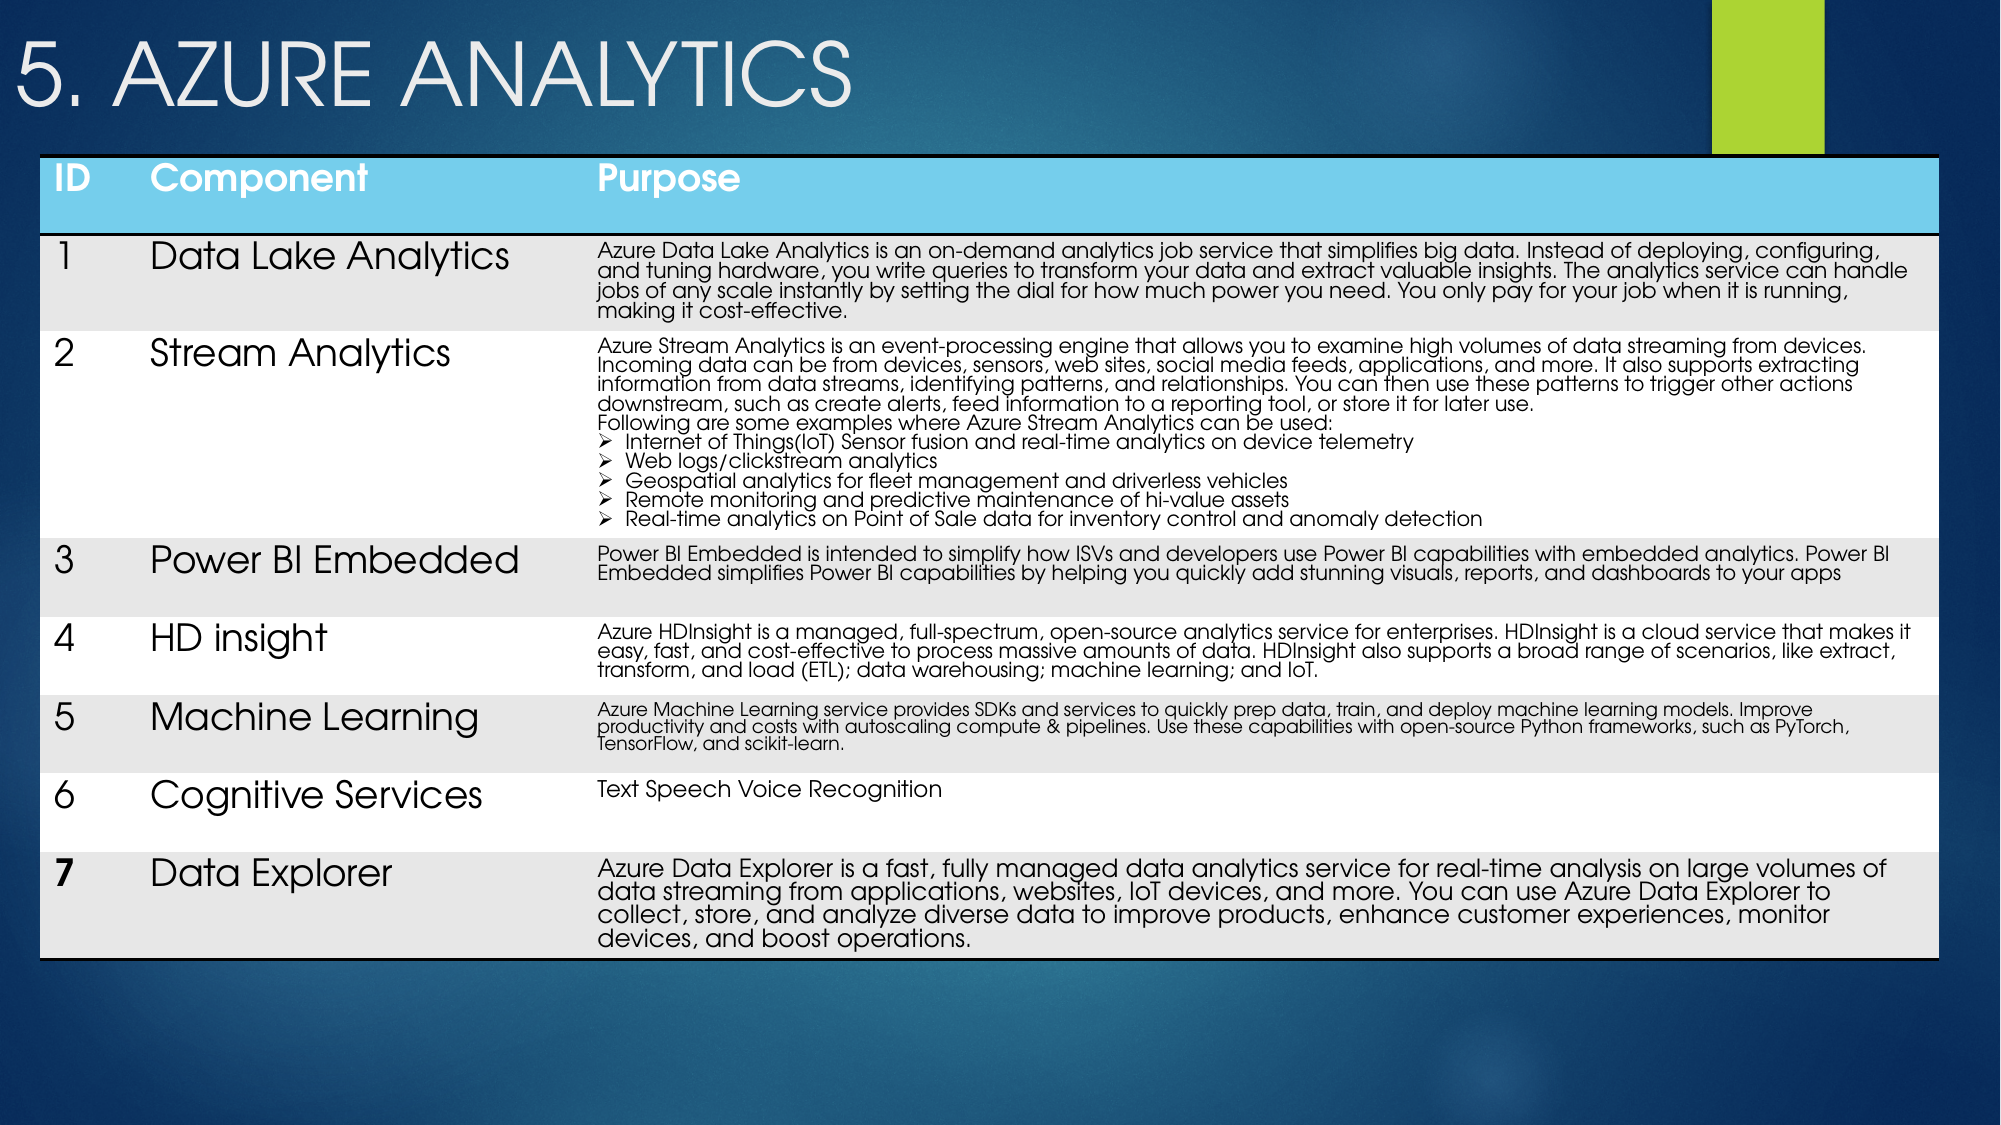

# 5. AZURE ANALYTICS
| ID | Component | Purpose |
| --- | --- | --- |
| 1 | Data Lake Analytics | Azure Data Lake Analytics is an on-demand analytics job service that simplifies big data. Instead of deploying, configuring, and tuning hardware, you write queries to transform your data and extract valuable insights. The analytics service can handle jobs of any scale instantly by setting the dial for how much power you need. You only pay for your job when it is running, making it cost-effective. |
| 2 | Stream Analytics | Azure Stream Analytics is an event-processing engine that allows you to examine high volumes of data streaming from devices. Incoming data can be from devices, sensors, web sites, social media feeds, applications, and more. It also supports extracting information from data streams, identifying patterns, and relationships. You can then use these patterns to trigger other actions downstream, such as create alerts, feed information to a reporting tool, or store it for later use. Following are some examples where Azure Stream Analytics can be used: Internet of Things(IoT) Sensor fusion and real-time analytics on device telemetry Web logs/clickstream analytics Geospatial analytics for fleet management and driverless vehicles Remote monitoring and predictive maintenance of hi-value assets Real-time analytics on Point of Sale data for inventory control and anomaly detection |
| 3 | Power BI Embedded | Power BI Embedded is intended to simplify how ISVs and developers use Power BI capabilities with embedded analytics. Power BI Embedded simplifies Power BI capabilities by helping you quickly add stunning visuals, reports, and dashboards to your apps |
| 4 | HD insight | Azure HDInsight is a managed, full-spectrum, open-source analytics service for enterprises. HDInsight is a cloud service that makes it easy, fast, and cost-effective to process massive amounts of data. HDInsight also supports a broad range of scenarios, like extract, transform, and load (ETL); data warehousing; machine learning; and IoT. |
| 5 | Machine Learning | Azure Machine Learning service provides SDKs and services to quickly prep data, train, and deploy machine learning models. Improve productivity and costs with autoscaling compute & pipelines. Use these capabilities with open-source Python frameworks, such as PyTorch, TensorFlow, and scikit-learn. |
| 6 | Cognitive Services | Text Speech Voice Recognition |
| 7 | Data Explorer | Azure Data Explorer is a fast, fully managed data analytics service for real-time analysis on large volumes of data streaming from applications, websites, IoT devices, and more. You can use Azure Data Explorer to collect, store, and analyze diverse data to improve products, enhance customer experiences, monitor devices, and boost operations. |